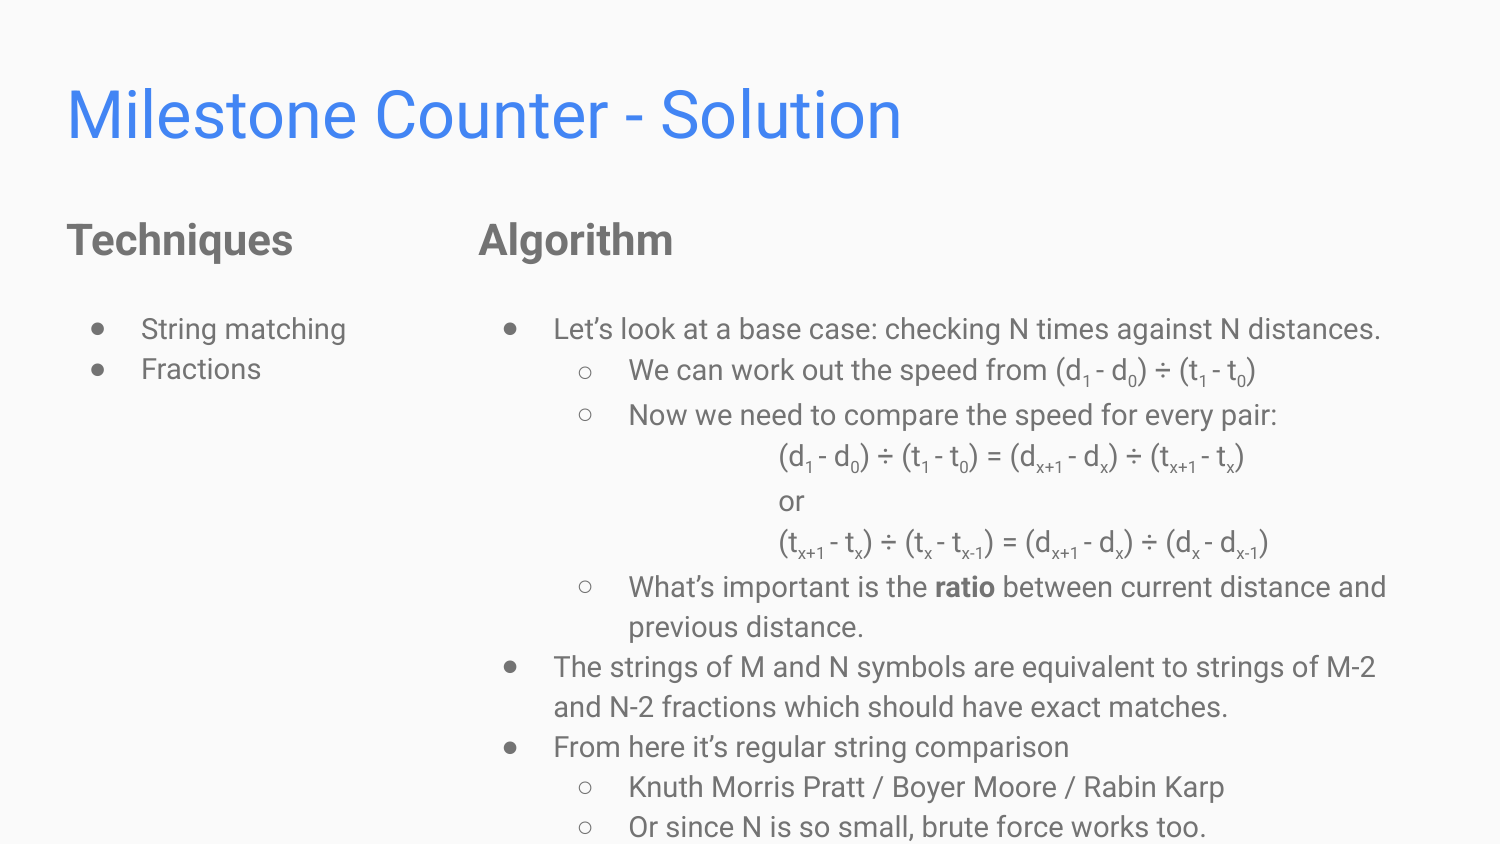

Milestone Counter - Solution
Techniques
Algorithm
String matching
Fractions
Let’s look at a base case: checking N times against N distances.
We can work out the speed from (d1 - d0) ÷ (t1 - t0)
Now we need to compare the speed for every pair:
	(d1 - d0) ÷ (t1 - t0) = (dx+1 - dx) ÷ (tx+1 - tx)
	or
	(tx+1 - tx) ÷ (tx - tx-1) = (dx+1 - dx) ÷ (dx - dx-1)
What’s important is the ratio between current distance and previous distance.
The strings of M and N symbols are equivalent to strings of M-2 and N-2 fractions which should have exact matches.
From here it’s regular string comparison
Knuth Morris Pratt / Boyer Moore / Rabin Karp
Or since N is so small, brute force works too.